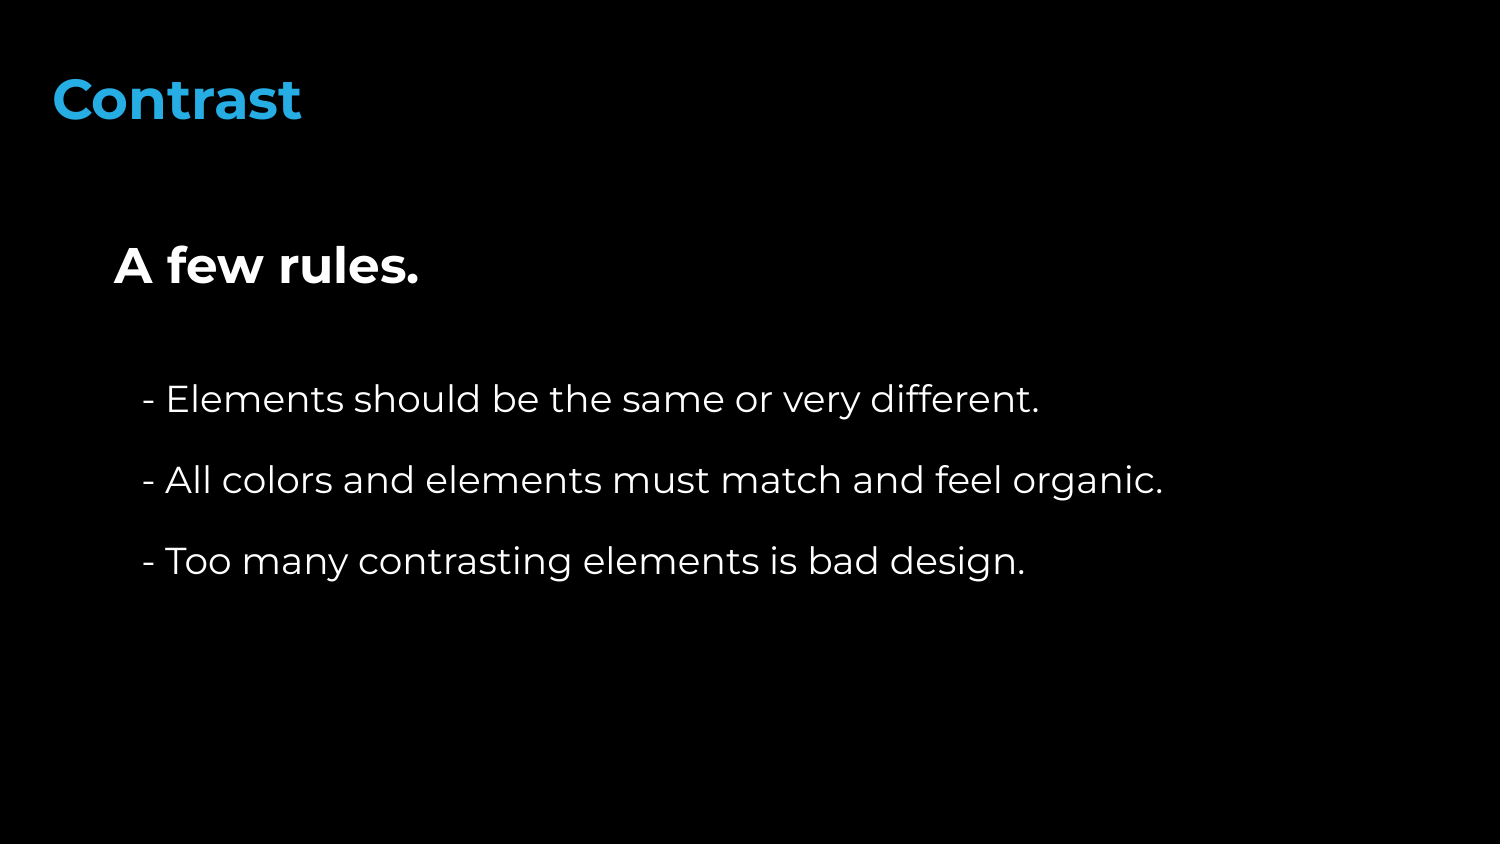

Contrast
A few rules.
- Elements should be the same or very different.
- All colors and elements must match and feel organic.
- Too many contrasting elements is bad design.